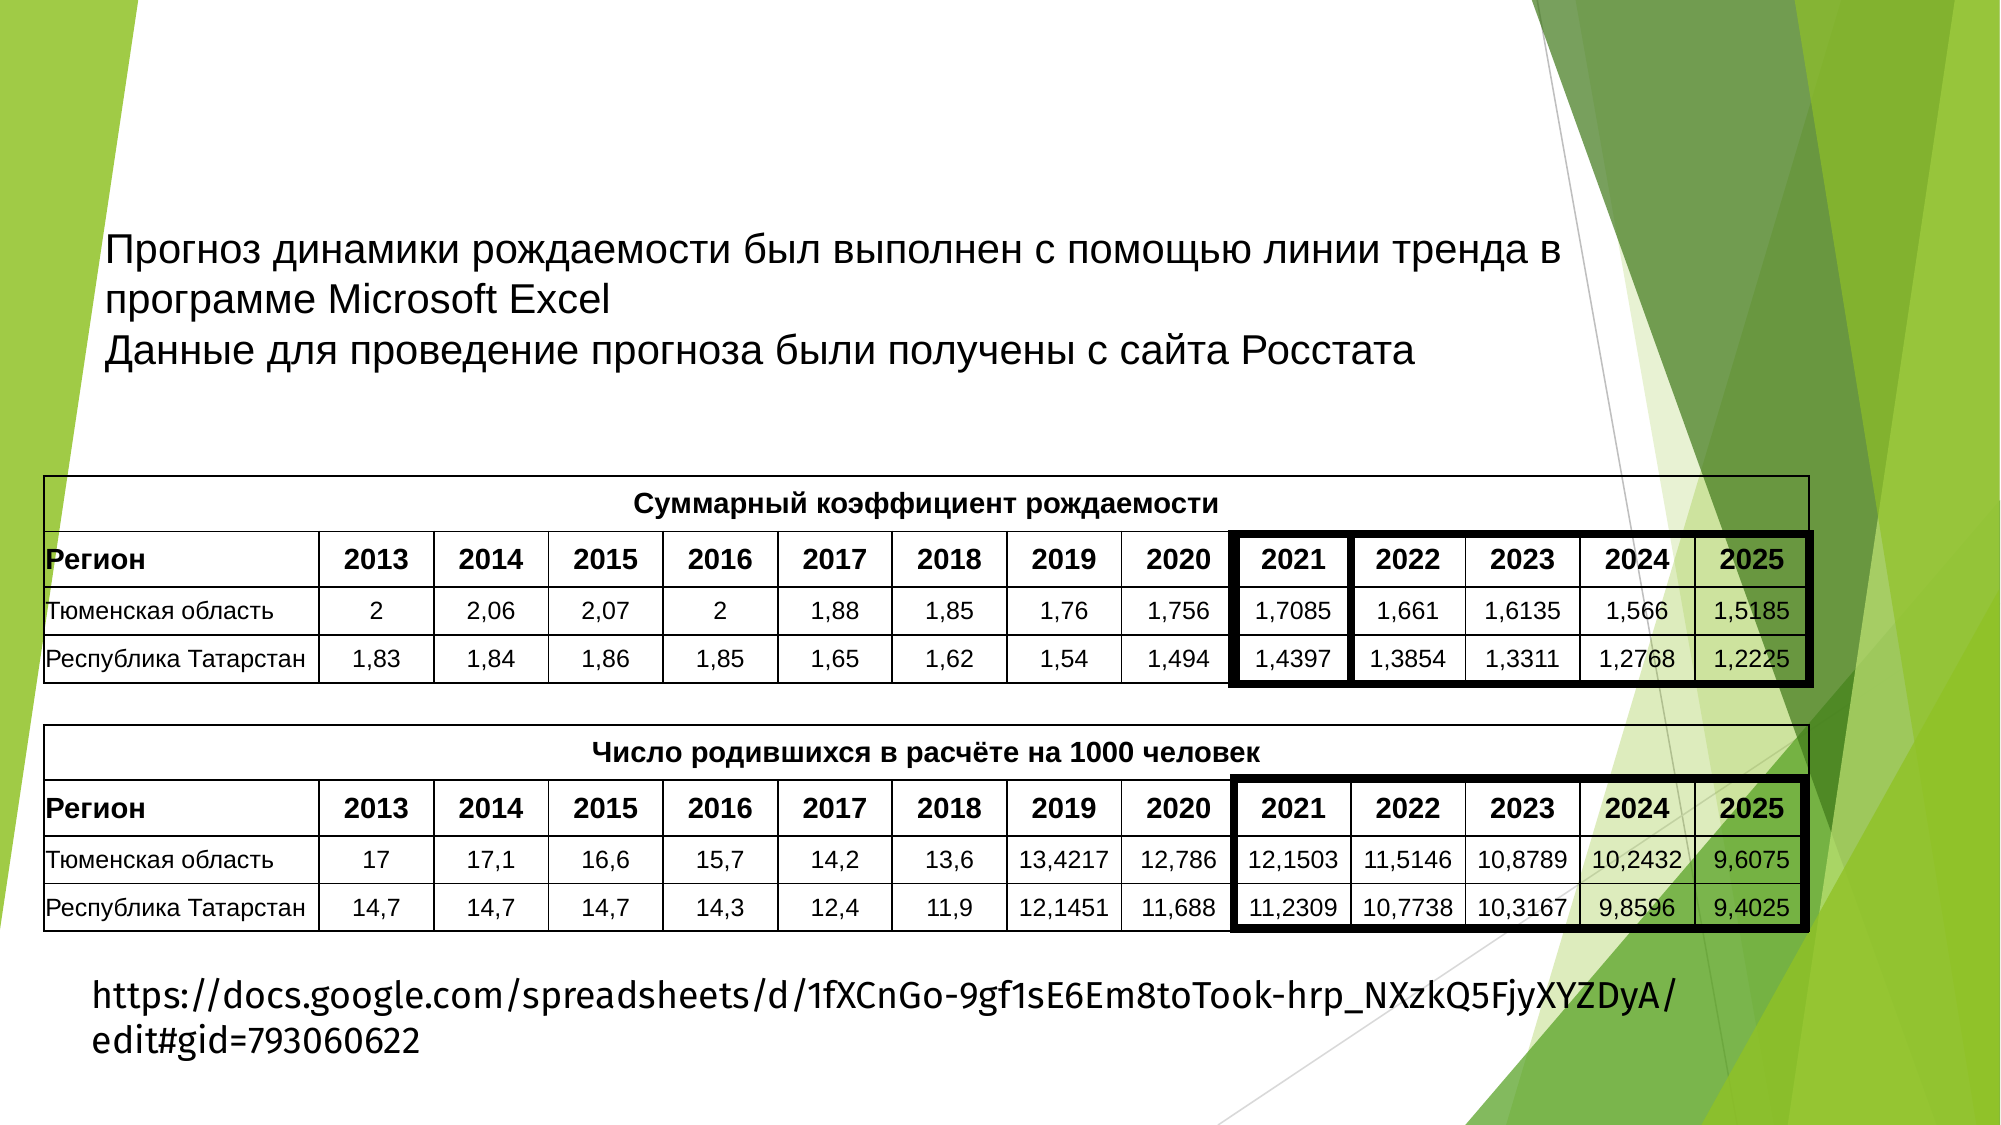

Прогноз динамики рождаемости был выполнен с помощью линии тренда в программе Microsoft Excel
Данные для проведение прогноза были получены с сайта Росстата
| Суммарный коэффициент рождаемости |  |  |  |  |  |  |  |  |  |  |  |  |  |
| --- | --- | --- | --- | --- | --- | --- | --- | --- | --- | --- | --- | --- | --- |
| Регион | 2013 | 2014 | 2015 | 2016 | 2017 | 2018 | 2019 | 2020 | 2021 | 2022 | 2023 | 2024 | 2025 |
| Тюменская область | 2 | 2,06 | 2,07 | 2 | 1,88 | 1,85 | 1,76 | 1,756 | 1,7085 | 1,661 | 1,6135 | 1,566 | 1,5185 |
| Республика Татарстан | 1,83 | 1,84 | 1,86 | 1,85 | 1,65 | 1,62 | 1,54 | 1,494 | 1,4397 | 1,3854 | 1,3311 | 1,2768 | 1,2225 |
|  |
| --- |
| Число родившихся в расчёте на 1000 человек |  |  |  |  |  |  |  |  |  |  |  |  |  |
| --- | --- | --- | --- | --- | --- | --- | --- | --- | --- | --- | --- | --- | --- |
| Регион | 2013 | 2014 | 2015 | 2016 | 2017 | 2018 | 2019 | 2020 | 2021 | 2022 | 2023 | 2024 | 2025 |
| Тюменская область | 17 | 17,1 | 16,6 | 15,7 | 14,2 | 13,6 | 13,4217 | 12,786 | 12,1503 | 11,5146 | 10,8789 | 10,2432 | 9,6075 |
| Республика Татарстан | 14,7 | 14,7 | 14,7 | 14,3 | 12,4 | 11,9 | 12,1451 | 11,688 | 11,2309 | 10,7738 | 10,3167 | 9,8596 | 9,4025 |
|  |
| --- |
https://docs.google.com/spreadsheets/d/1fXCnGo-9gf1sE6Em8toTook-hrp_NXzkQ5FjyXYZDyA/edit#gid=793060622